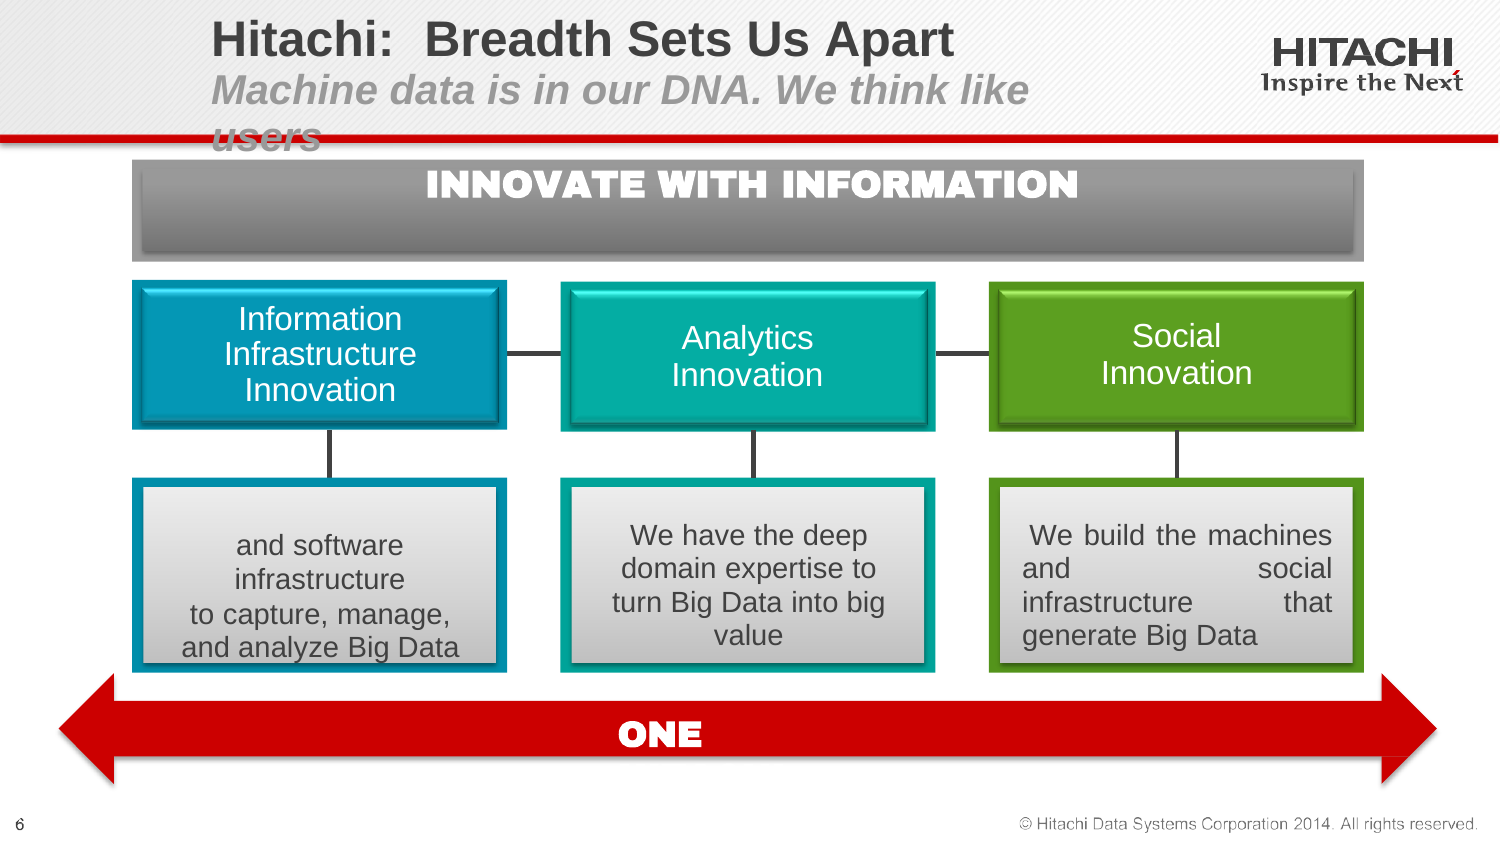

Hitachi:	Breadth Sets Us Apart
Machine data is in our DNA. We think like users

INNOVATE WITH INFORMATION

Information Infrastructure Innovation
Social
Innovation
Analytics
Innovation

We have the deep domain expertise to turn Big Data into big value
We build the machines and social infrastructure that generate Big Data
and software
infrastructure
to capture, manage, and analyze Big Data

ONE HITACHI